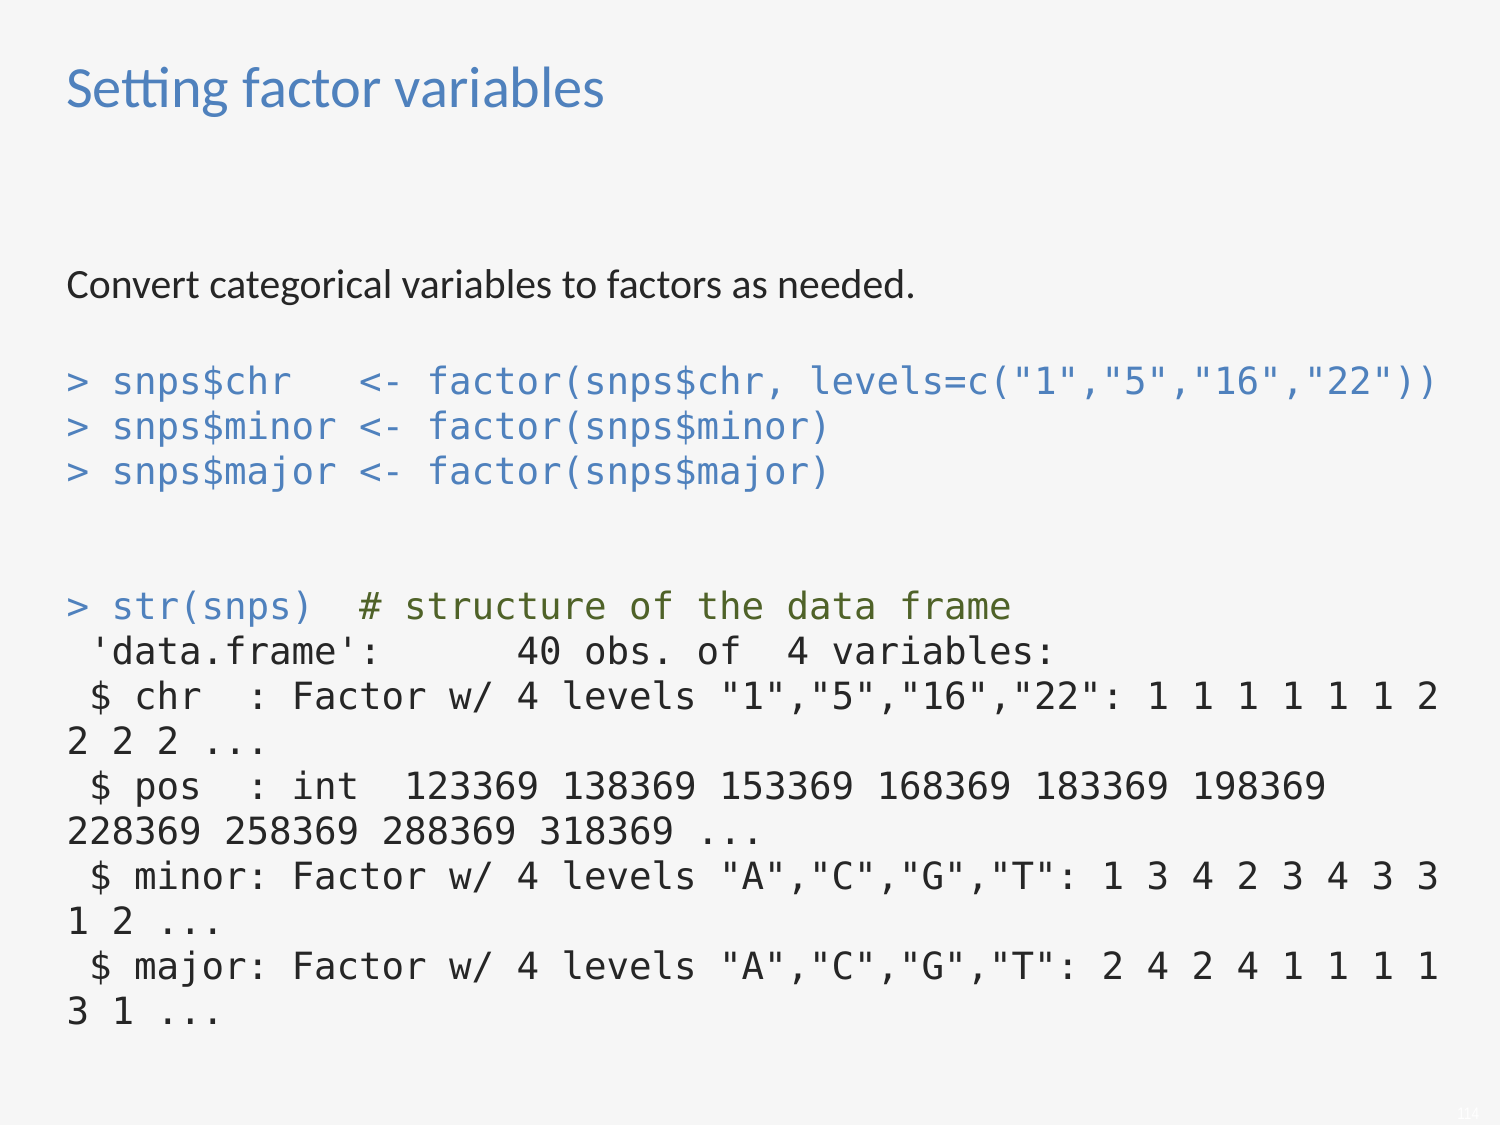

# Setting factor variables
Convert categorical variables to factors as needed.

> snps$chr   <- factor(snps$chr, levels=c("1","5","16","22"))
> snps$minor <- factor(snps$minor)
> snps$major <- factor(snps$major)

> str(snps)  # structure of the data frame
 'data.frame':	40 obs. of  4 variables:
 $ chr  : Factor w/ 4 levels "1","5","16","22": 1 1 1 1 1 1 2 2 2 2 ...
 $ pos  : int  123369 138369 153369 168369 183369 198369 228369 258369 288369 318369 ...
 $ minor: Factor w/ 4 levels "A","C","G","T": 1 3 4 2 3 4 3 3 1 2 ...
 $ major: Factor w/ 4 levels "A","C","G","T": 2 4 2 4 1 1 1 1 3 1 ...